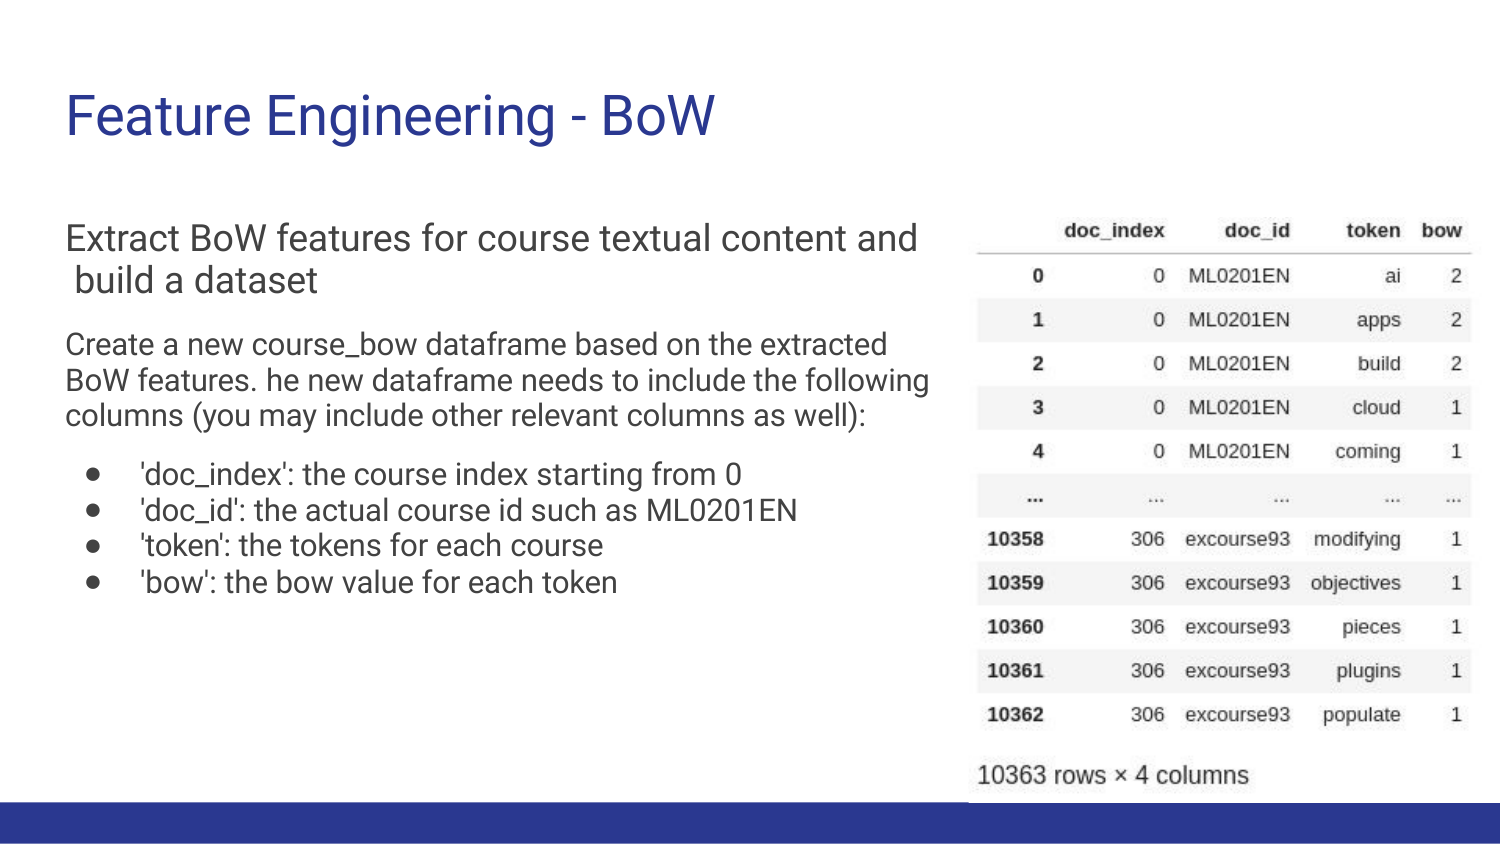

# Feature Engineering - BoW
Extract BoW features for course textual content and  build a dataset
Create a new course_bow dataframe based on the extracted  BoW features. he new dataframe needs to include the following  columns (you may include other relevant columns as well):
'doc_index': the course index starting from 0
'doc_id': the actual course id such as ML0201EN
'token': the tokens for each course
'bow': the bow value for each token